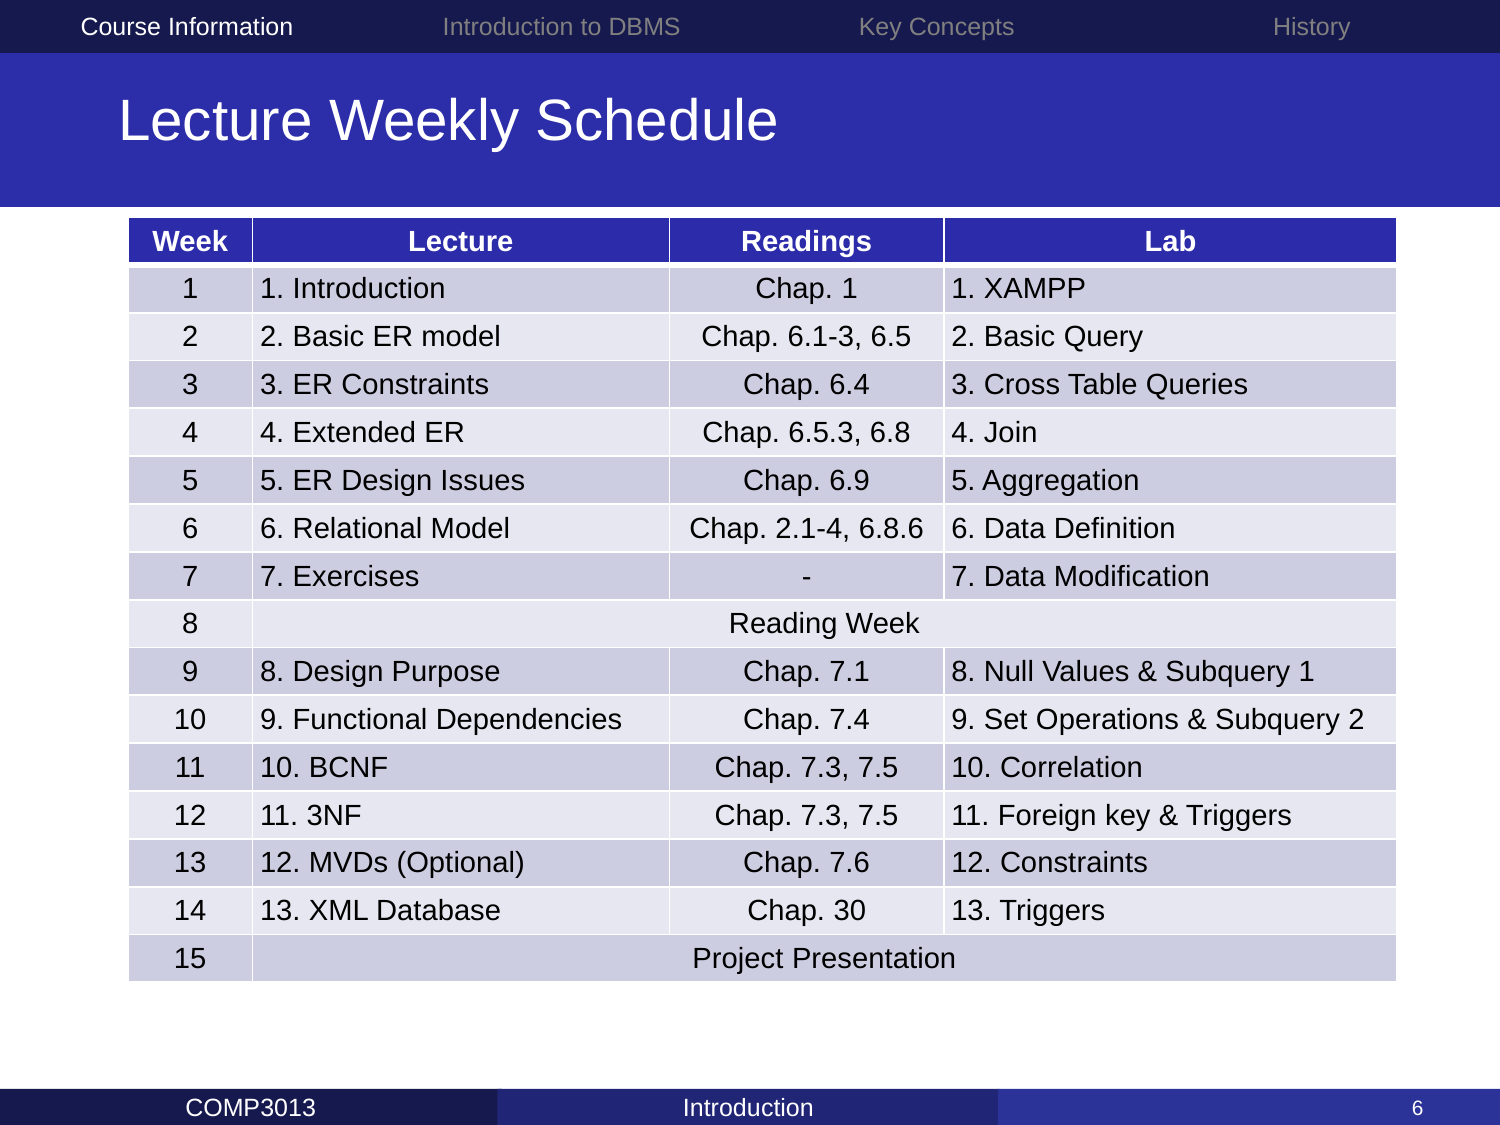

Course Information
Introduction to DBMS
Key Concepts
History
# Lecture Weekly Schedule
| Week | Lecture | Readings | Lab |
| --- | --- | --- | --- |
| 1 | 1. Introduction | Chap. 1 | 1. XAMPP |
| 2 | 2. Basic ER model | Chap. 6.1-3, 6.5 | 2. Basic Query |
| 3 | 3. ER Constraints | Chap. 6.4 | 3. Cross Table Queries |
| 4 | 4. Extended ER | Chap. 6.5.3, 6.8 | 4. Join |
| 5 | 5. ER Design Issues | Chap. 6.9 | 5. Aggregation |
| 6 | 6. Relational Model | Chap. 2.1-4, 6.8.6 | 6. Data Definition |
| 7 | 7. Exercises | - | 7. Data Modification |
| 8 | Reading Week |  |  |
| 9 | 8. Design Purpose | Chap. 7.1 | 8. Null Values & Subquery 1 |
| 10 | 9. Functional Dependencies | Chap. 7.4 | 9. Set Operations & Subquery 2 |
| 11 | 10. BCNF | Chap. 7.3, 7.5 | 10. Correlation |
| 12 | 11. 3NF | Chap. 7.3, 7.5 | 11. Foreign key & Triggers |
| 13 | 12. MVDs (Optional) | Chap. 7.6 | 12. Constraints |
| 14 | 13. XML Database | Chap. 30 | 13. Triggers |
| 15 | Project Presentation | - |  |